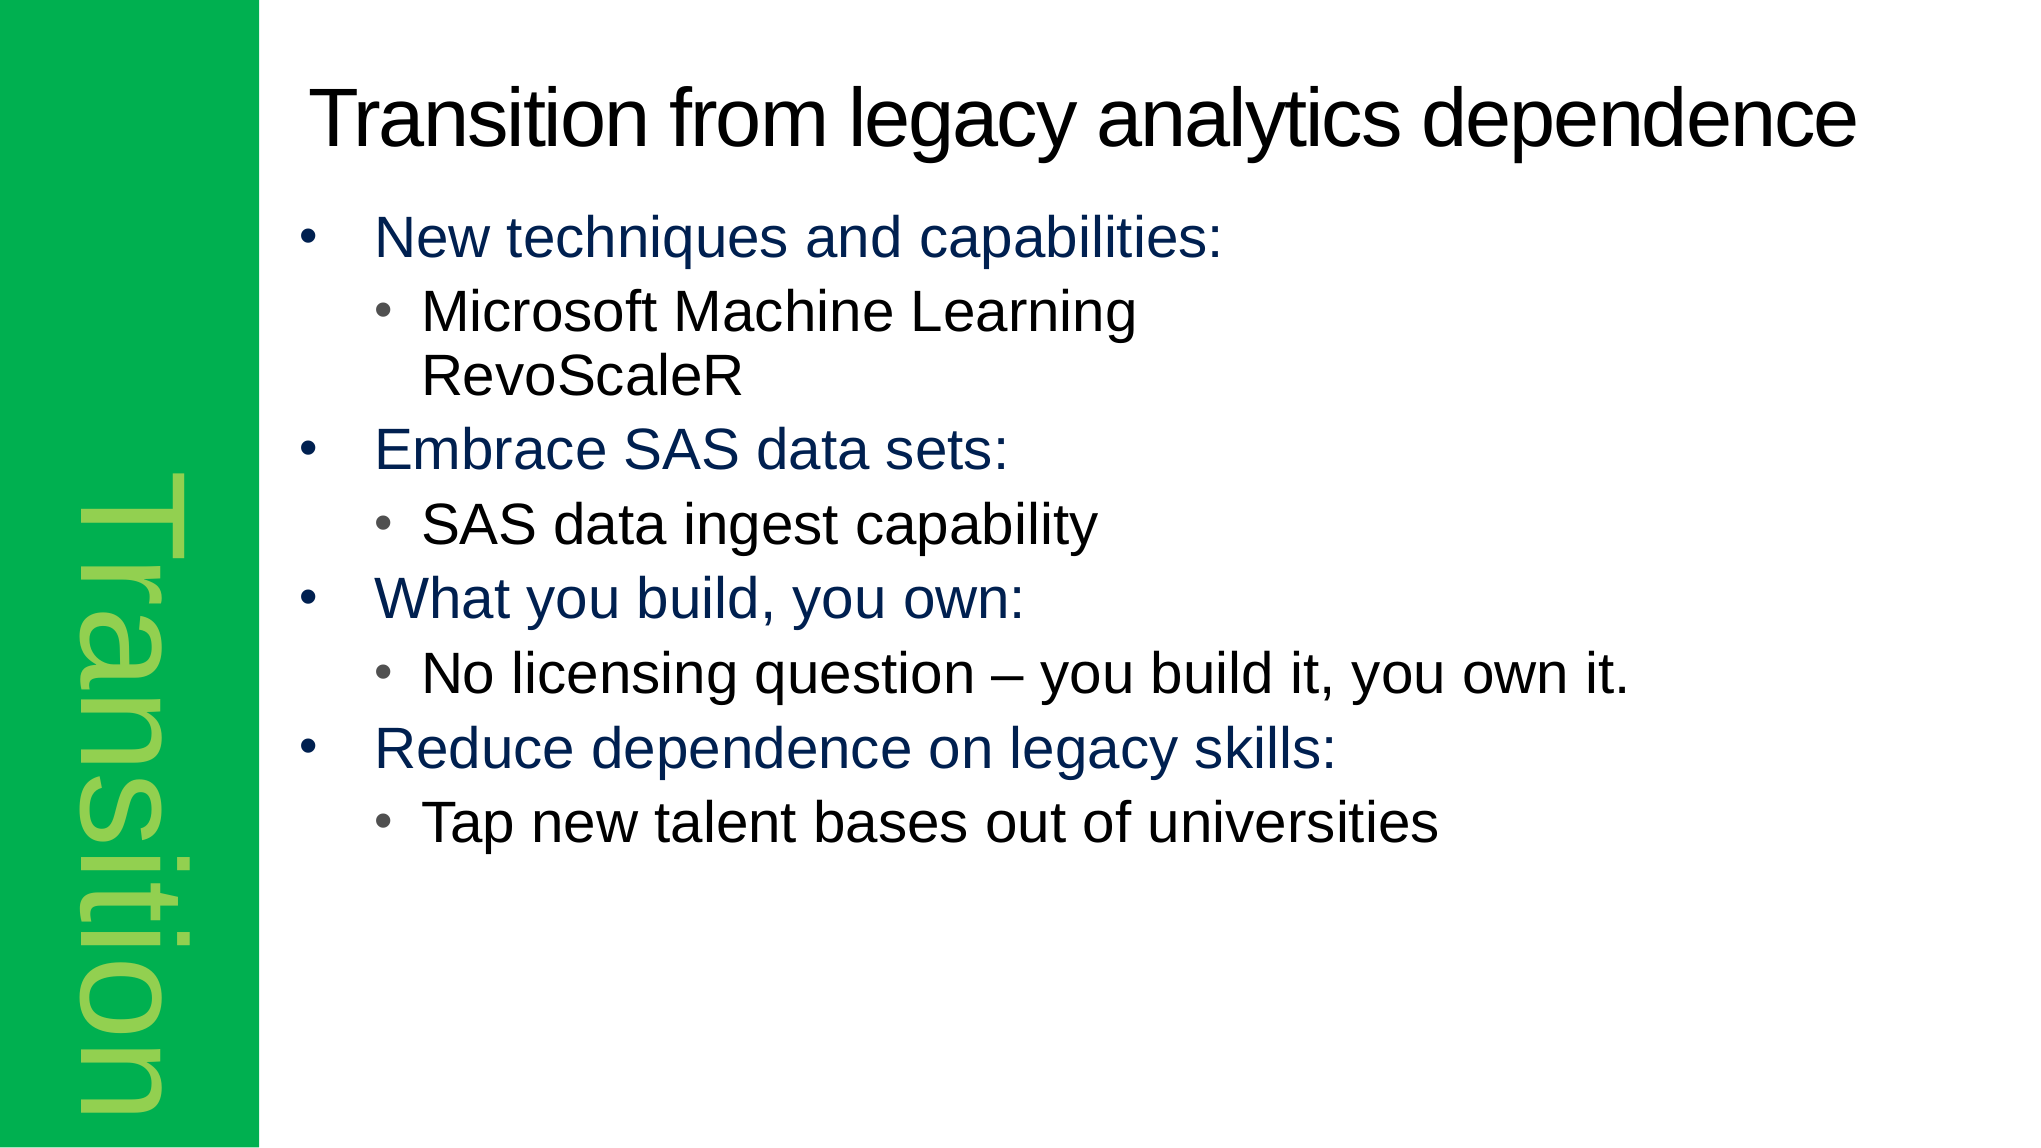

Transition
# Transition from legacy analytics dependence
New techniques and capabilities:
Microsoft Machine Learning
RevoScaleR
Embrace SAS data sets:
SAS data ingest capability
What you build, you own:
No licensing question – you build it, you own it.
Reduce dependence on legacy skills:
Tap new talent bases out of universities